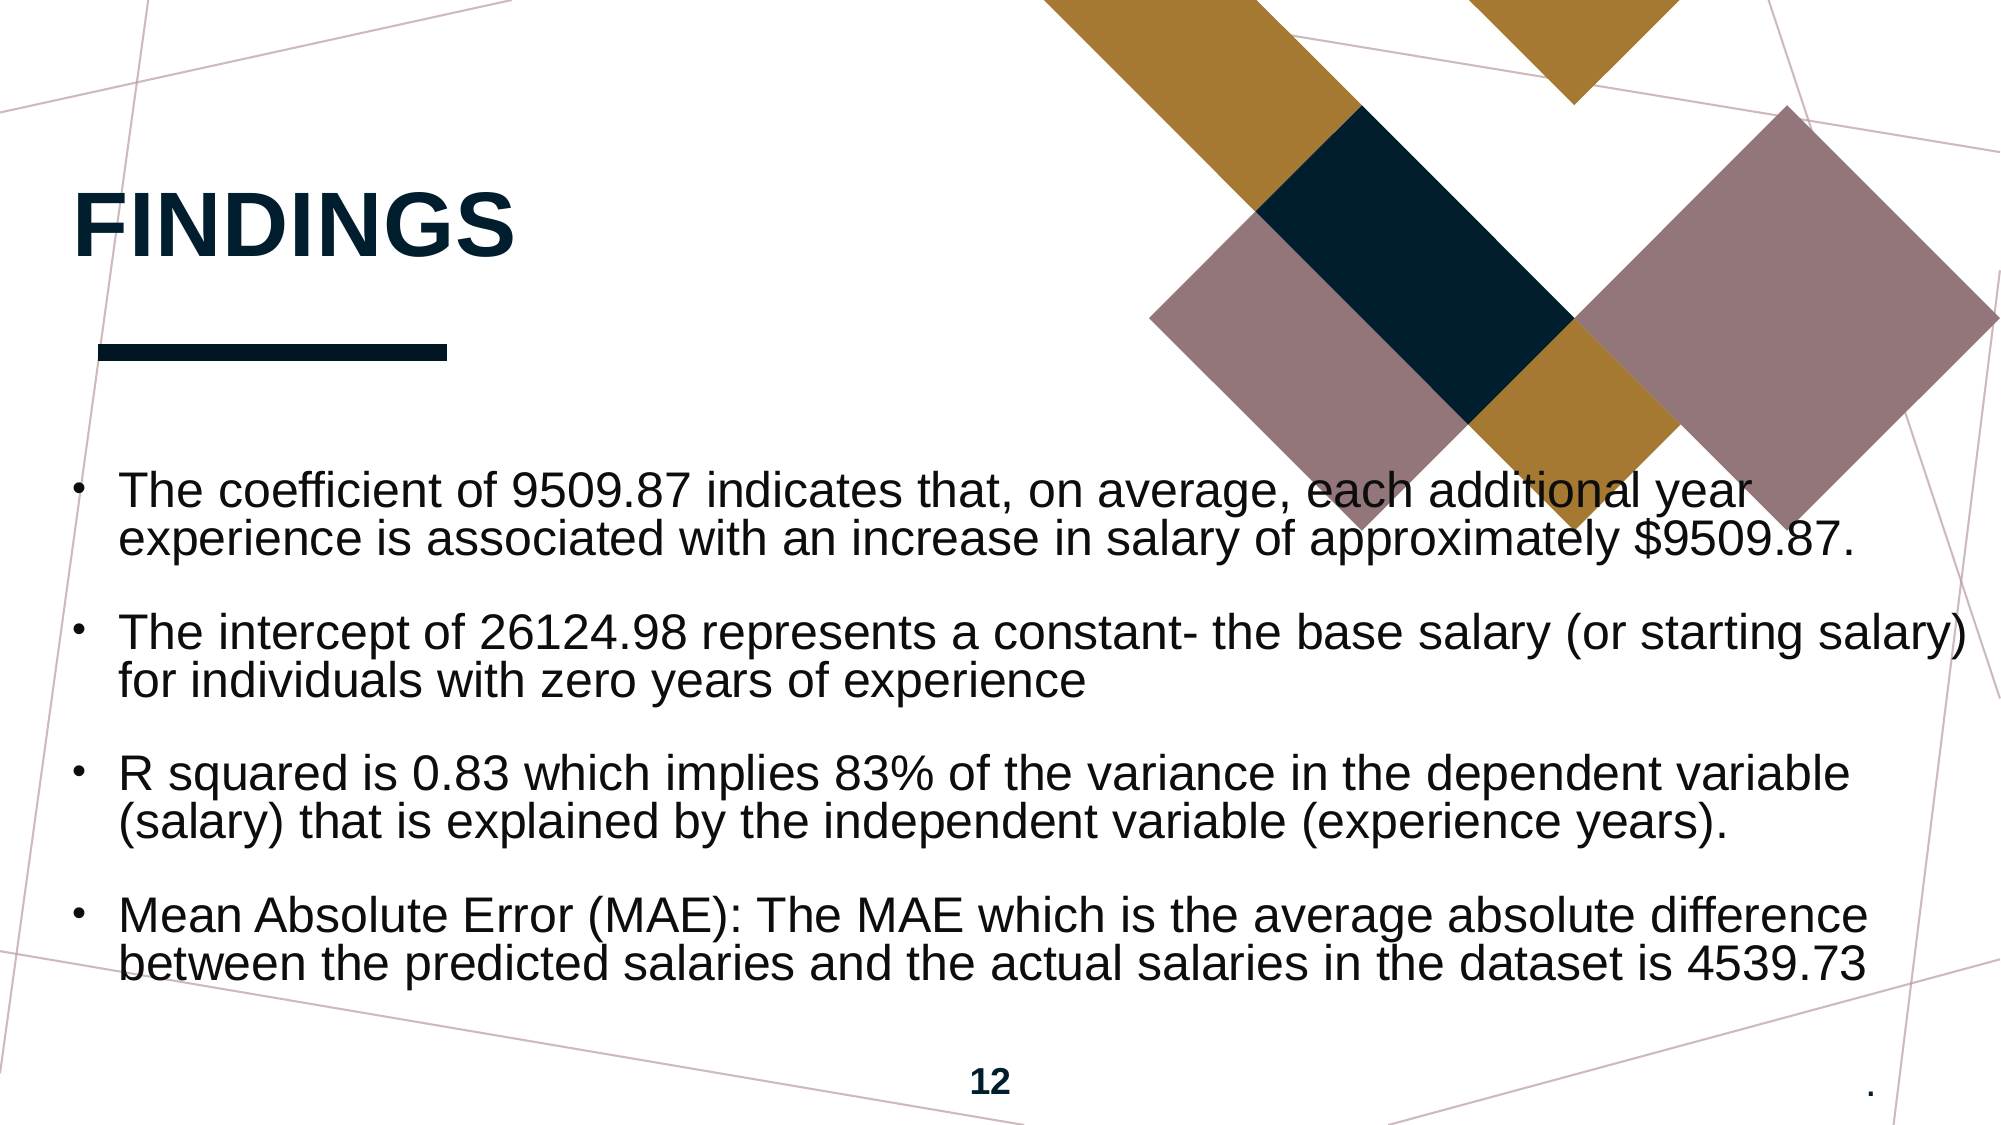

# FINDINGS
The coefficient of 9509.87 indicates that, on average, each additional year  experience is associated with an increase in salary of approximately $9509.87.
The intercept of 26124.98 represents a constant- the base salary (or starting salary) for individuals with zero years of experience
R squared is 0.83 which implies 83% of the variance in the dependent variable (salary) that is explained by the independent variable (experience years).
Mean Absolute Error (MAE): The MAE which is the average absolute difference between the predicted salaries and the actual salaries in the dataset is 4539.73

12
.